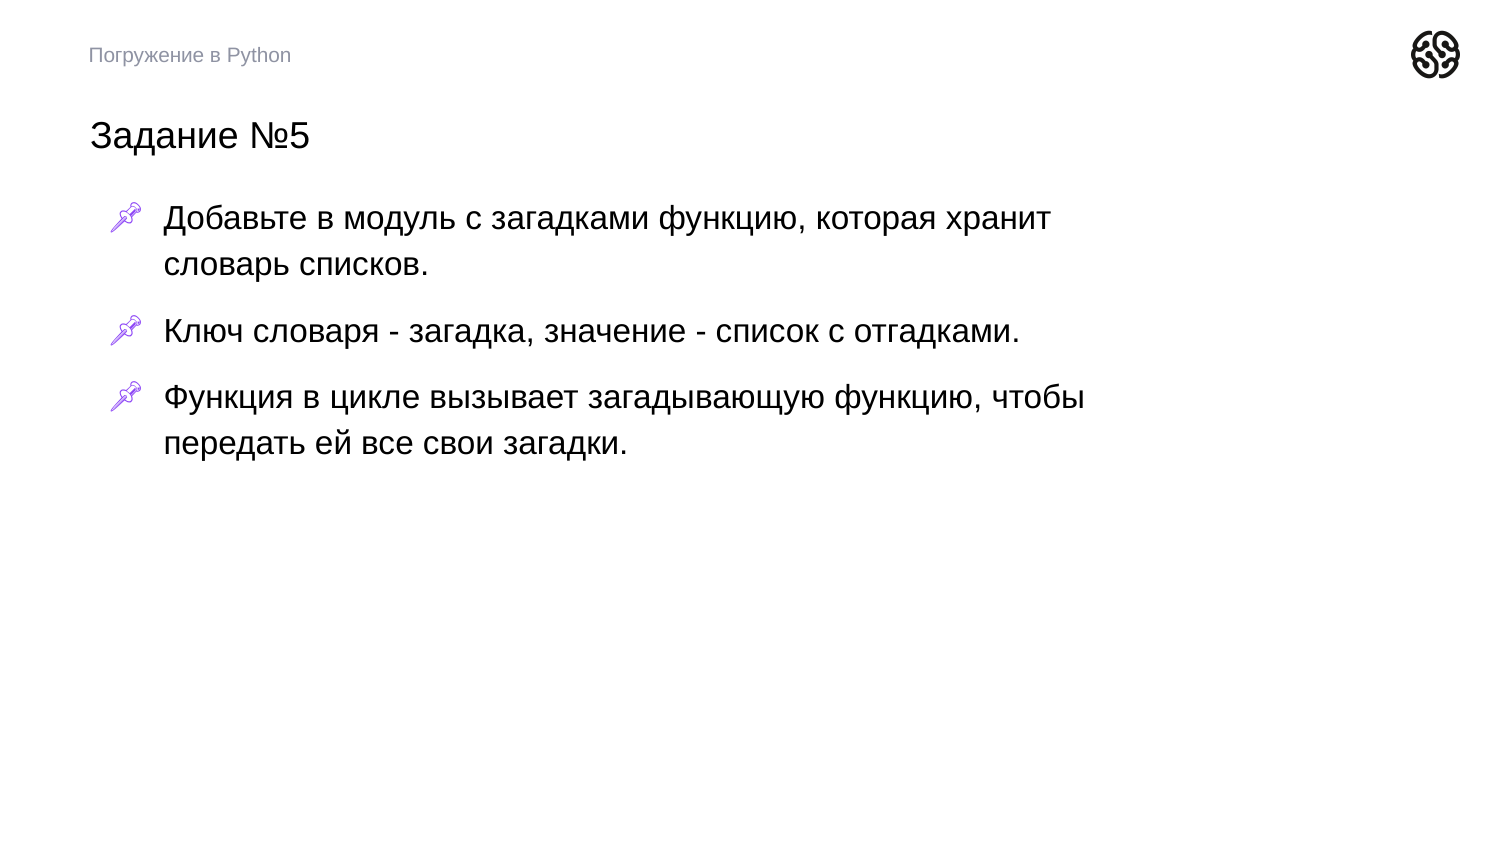

Погружение в Python
# Задание №5
Добавьте в модуль с загадками функцию, которая хранит словарь списков.
Ключ словаря - загадка, значение - список с отгадками.
Функция в цикле вызывает загадывающую функцию, чтобы передать ей все свои загадки.